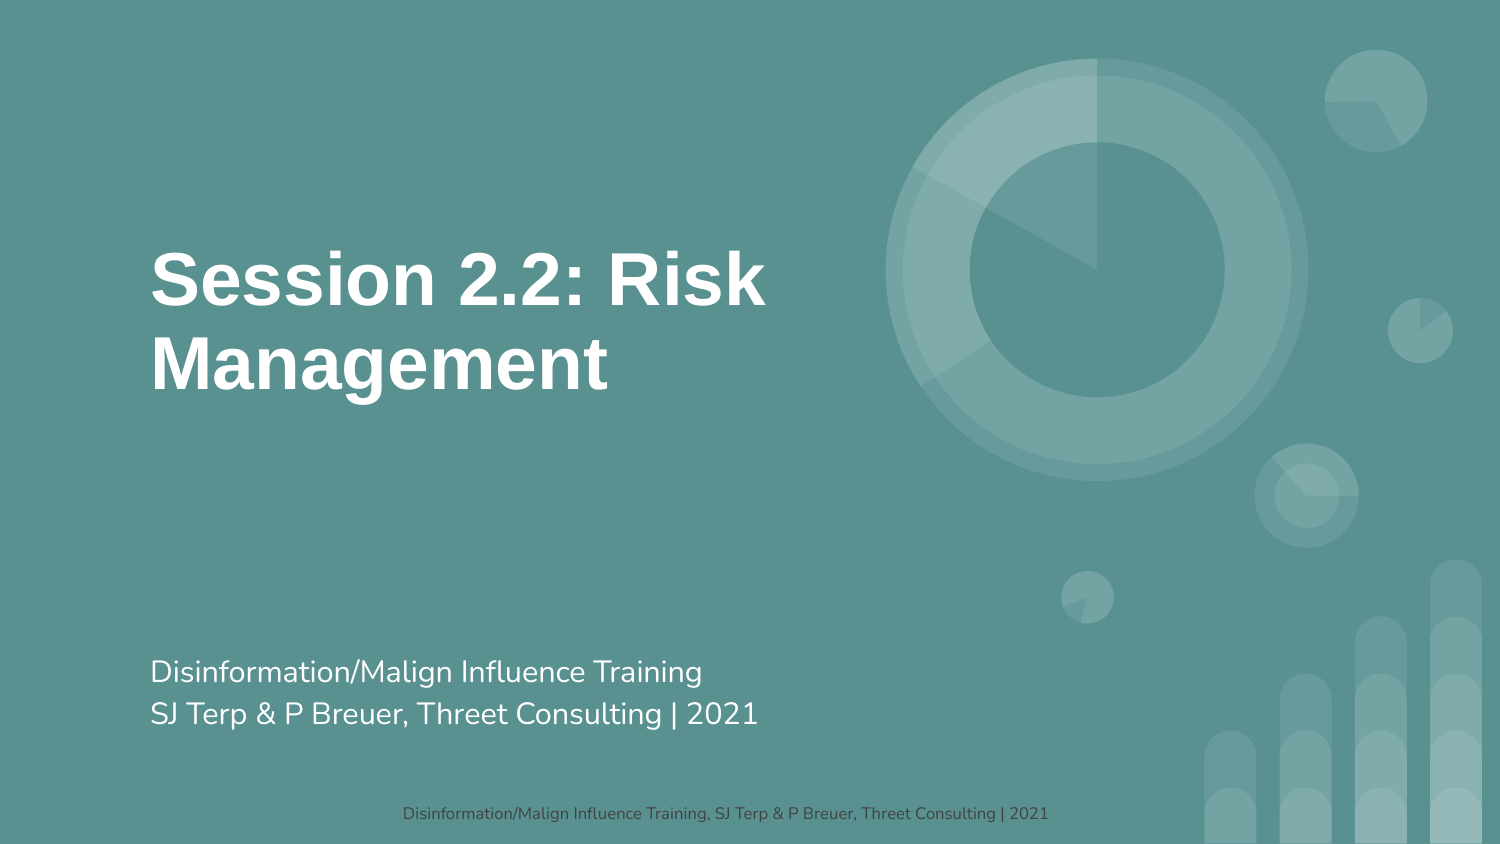

# Session 2.2: Risk Management
Disinformation/Malign Influence Training
SJ Terp & P Breuer, Threet Consulting | 2021